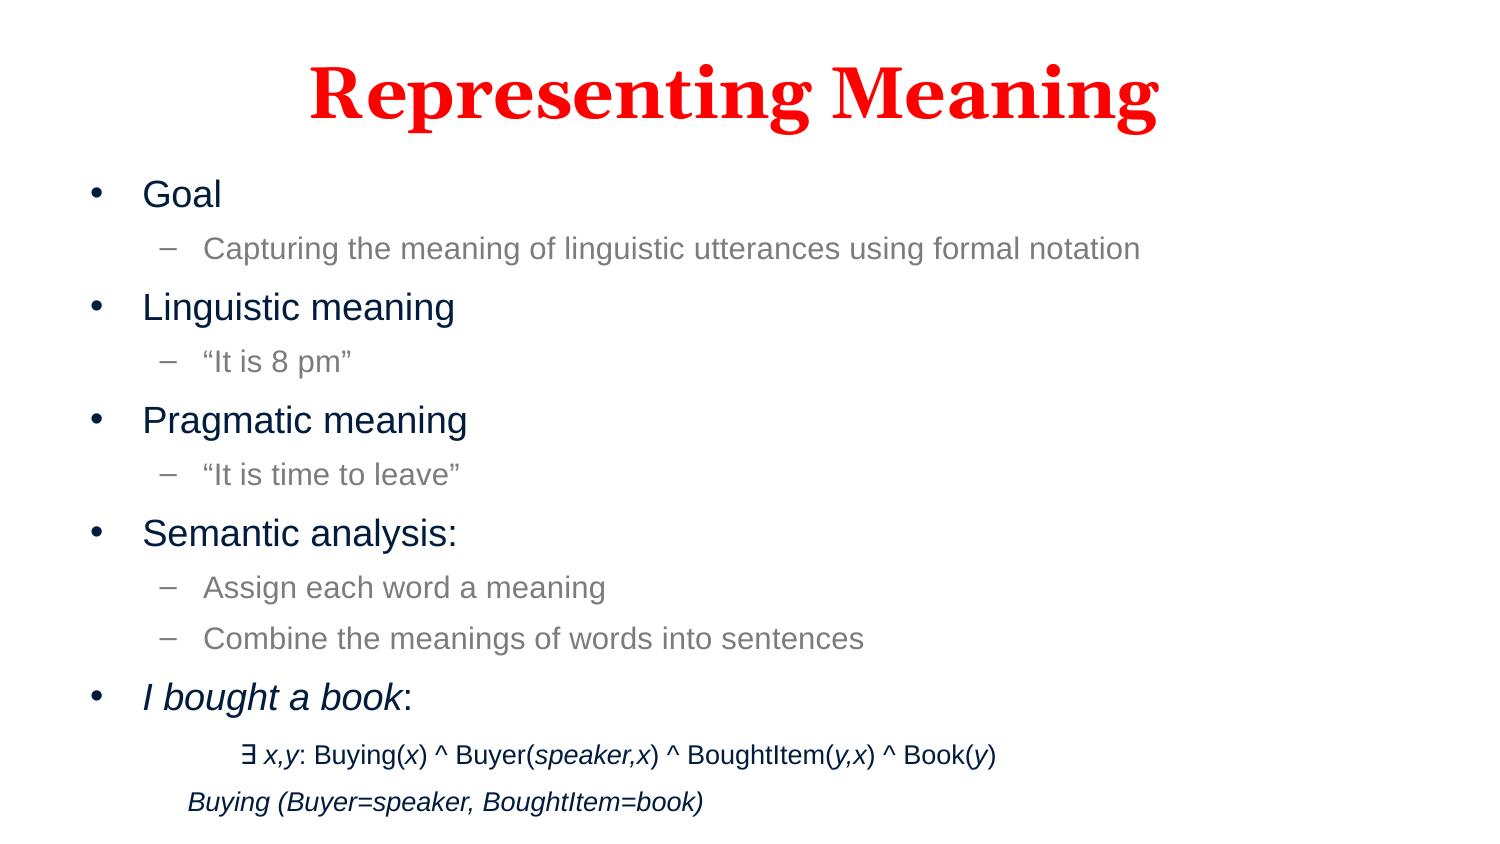

# Representing Meaning
Goal
Capturing the meaning of linguistic utterances using formal notation
Linguistic meaning
“It is 8 pm”
Pragmatic meaning
“It is time to leave”
Semantic analysis:
Assign each word a meaning
Combine the meanings of words into sentences
I bought a book:
	∃ x,y: Buying(x) ^ Buyer(speaker,x) ^ BoughtItem(y,x) ^ Book(y)
     	Buying (Buyer=speaker, BoughtItem=book)